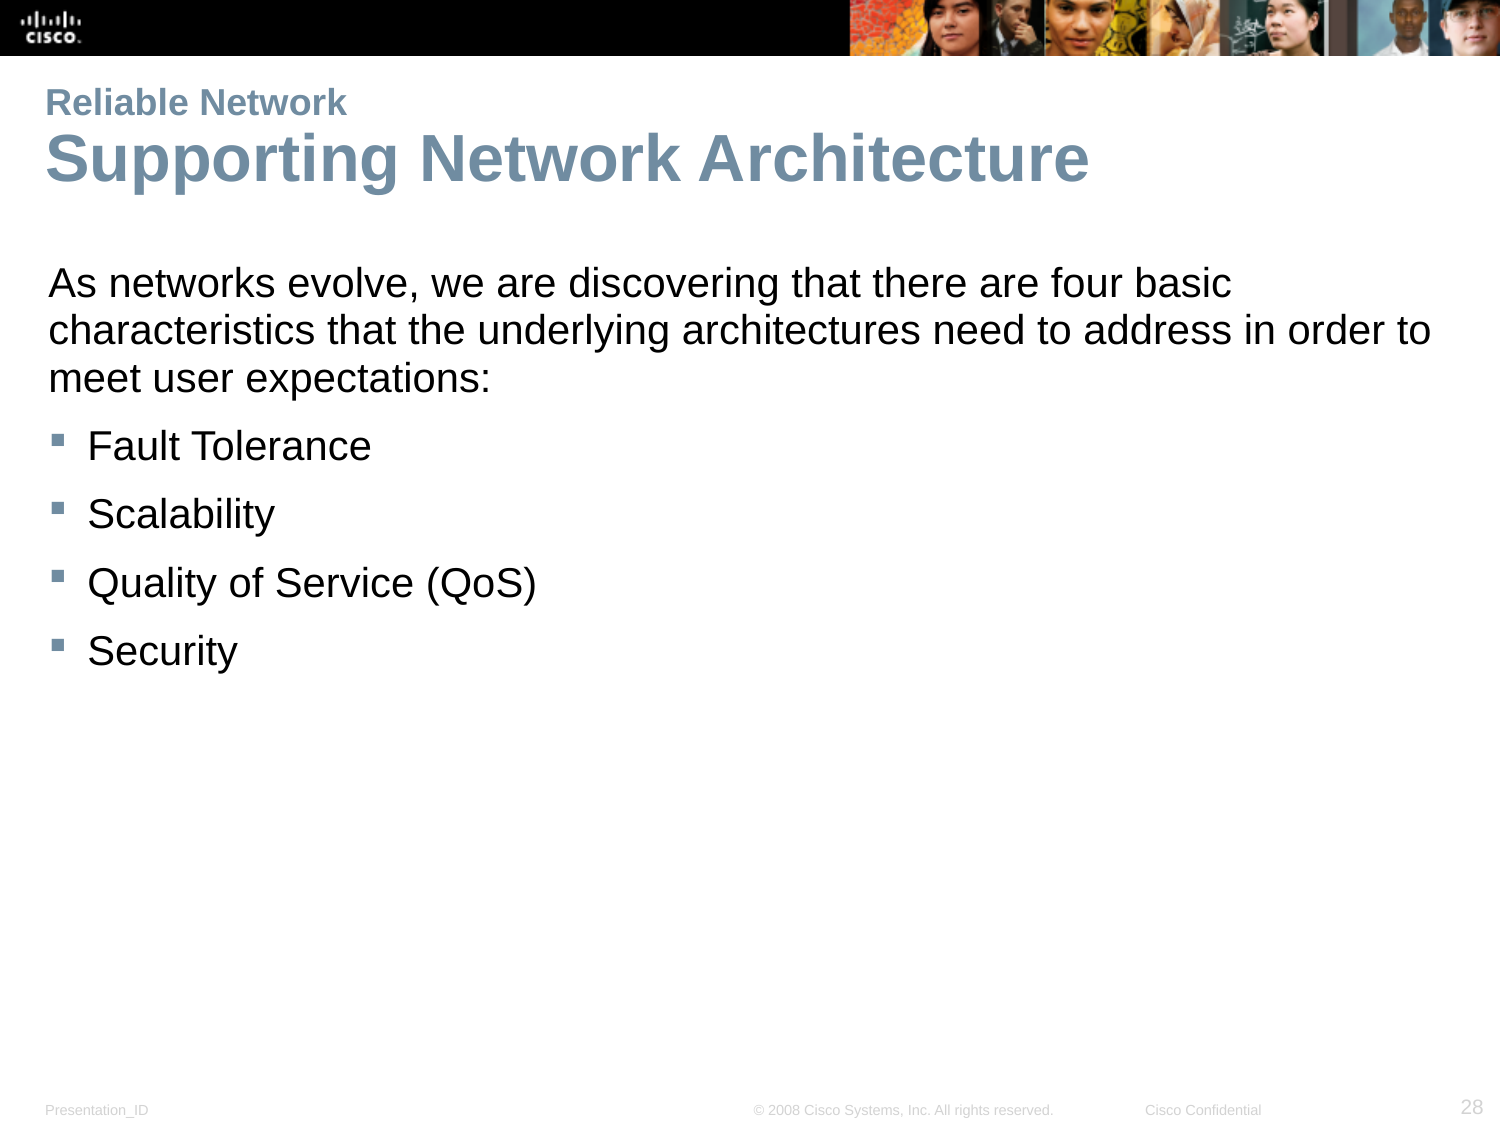

# Reliable Network Supporting Network Architecture
As networks evolve, we are discovering that there are four basic characteristics that the underlying architectures need to address in order to meet user expectations:
Fault Tolerance
Scalability
Quality of Service (QoS)
Security